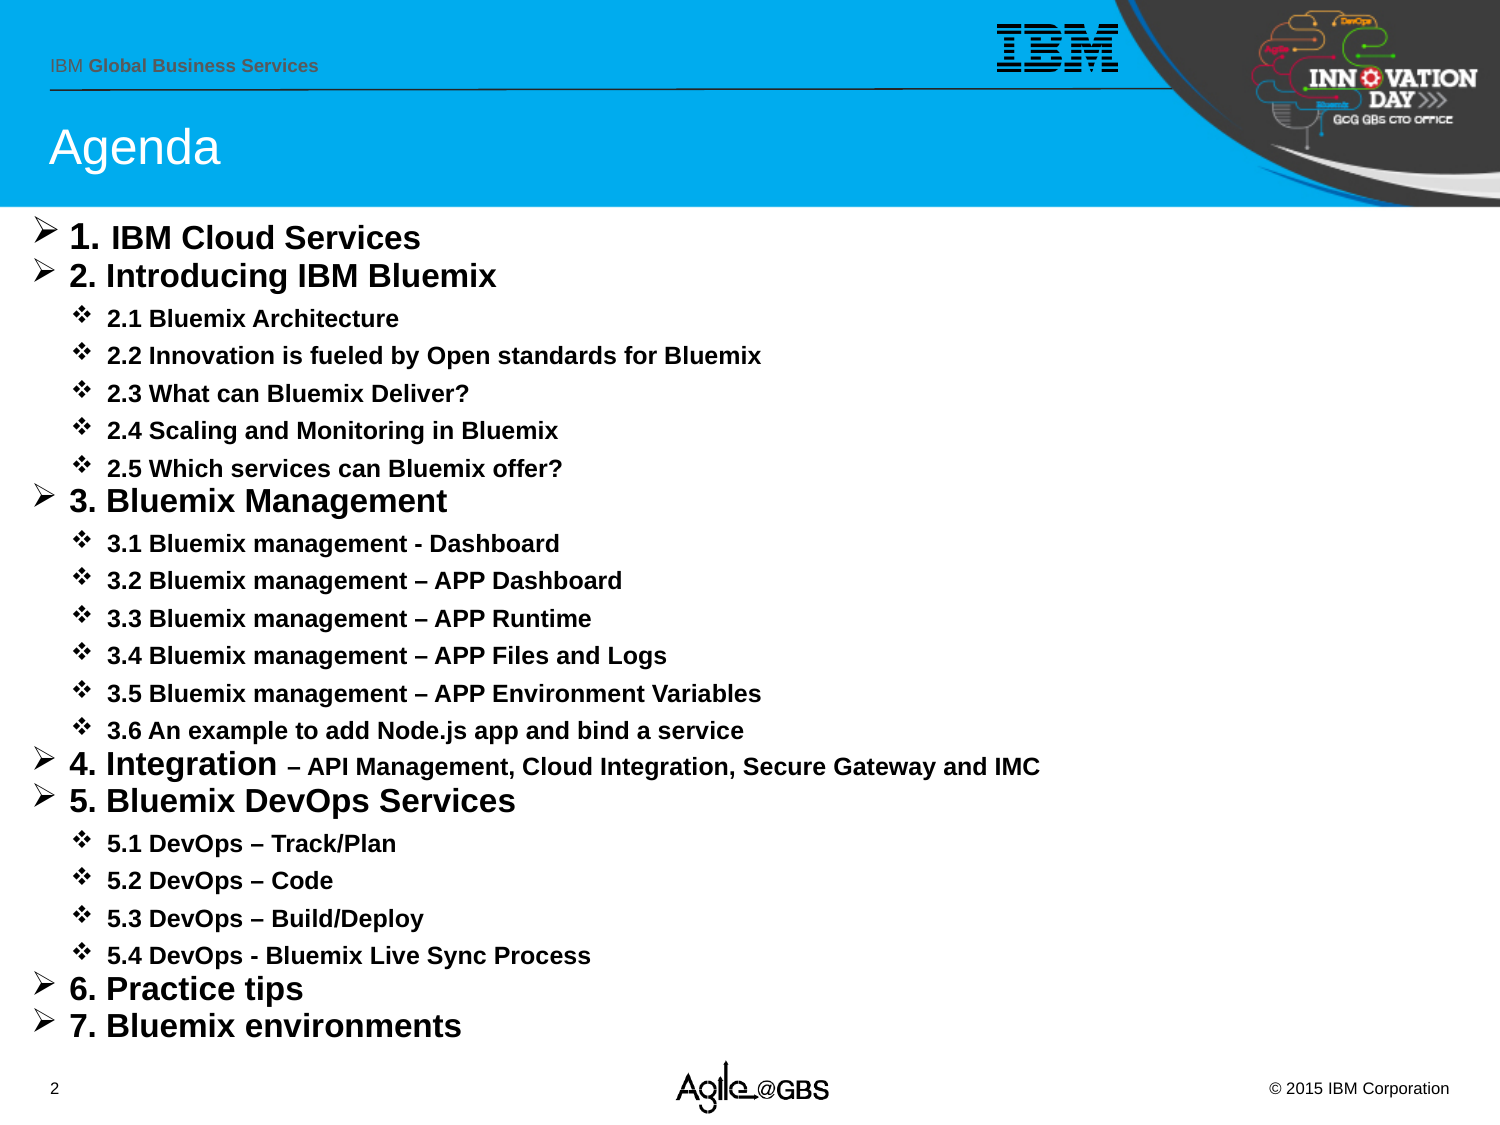

# Agenda
1. IBM Cloud Services
2. Introducing IBM Bluemix
2.1 Bluemix Architecture
2.2 Innovation is fueled by Open standards for Bluemix
2.3 What can Bluemix Deliver?
2.4 Scaling and Monitoring in Bluemix
2.5 Which services can Bluemix offer?
3. Bluemix Management
3.1 Bluemix management - Dashboard
3.2 Bluemix management – APP Dashboard
3.3 Bluemix management – APP Runtime
3.4 Bluemix management – APP Files and Logs
3.5 Bluemix management – APP Environment Variables
3.6 An example to add Node.js app and bind a service
4. Integration – API Management, Cloud Integration, Secure Gateway and IMC
5. Bluemix DevOps Services
5.1 DevOps – Track/Plan
5.2 DevOps – Code
5.3 DevOps – Build/Deploy
5.4 DevOps - Bluemix Live Sync Process
6. Practice tips
7. Bluemix environments
2